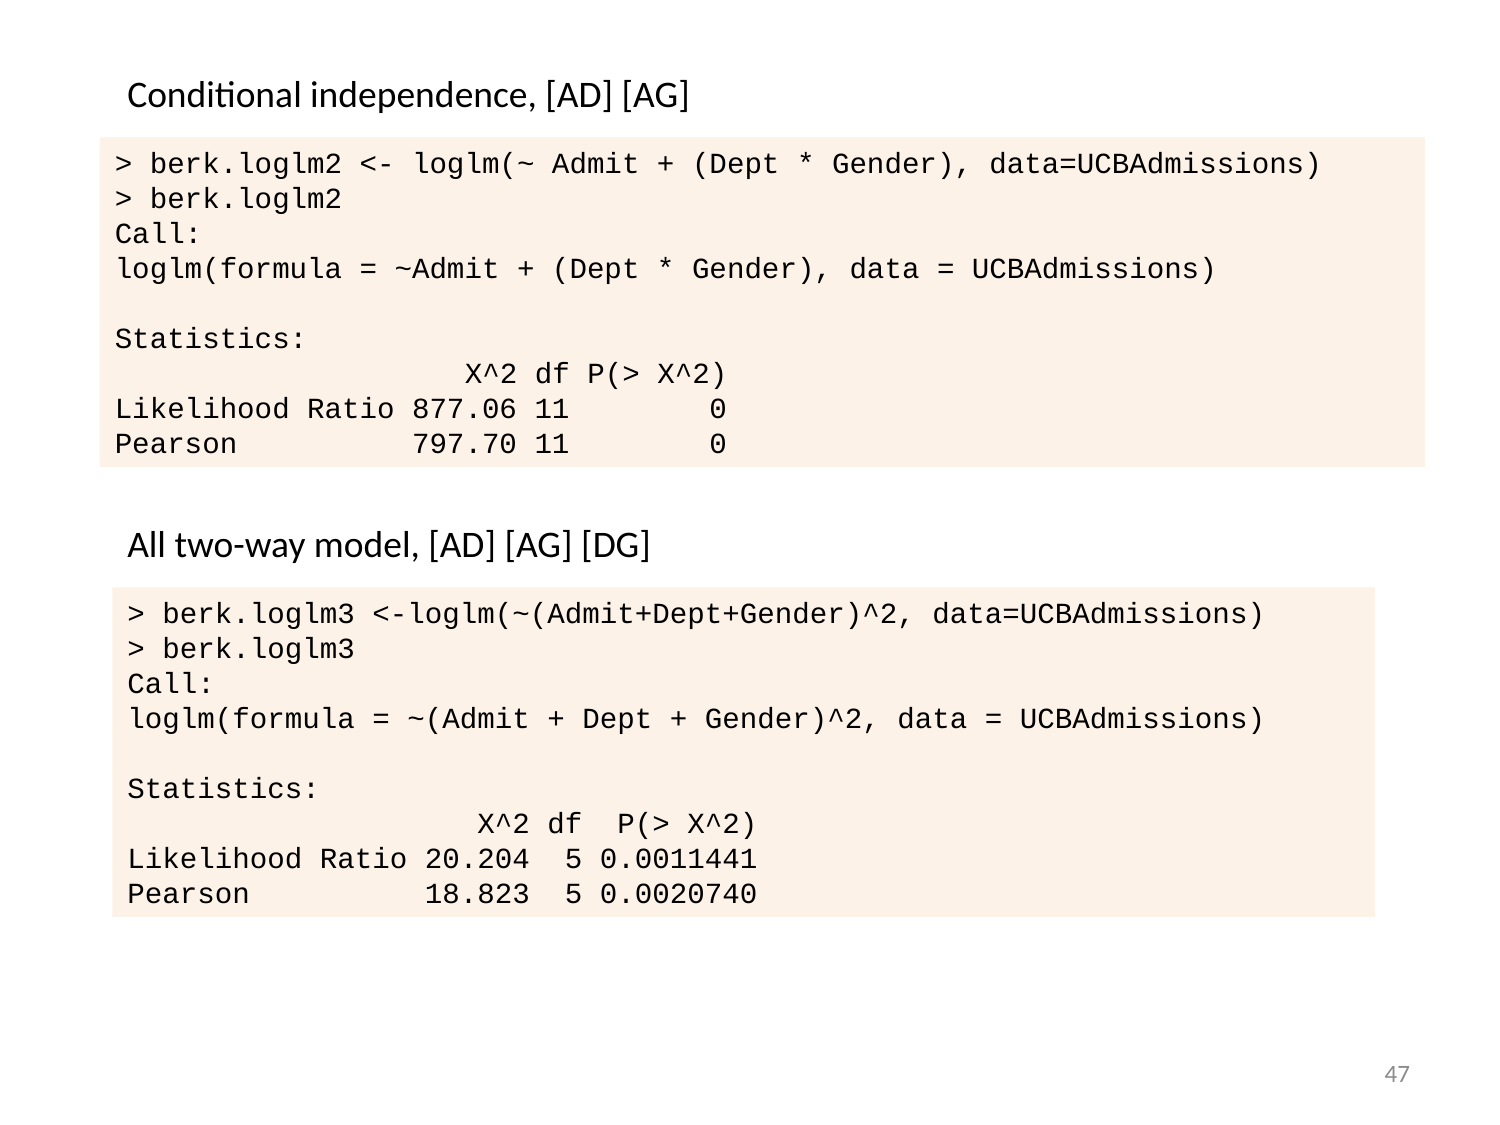

Conditional independence, [AD] [AG]
> berk.loglm2 <- loglm(~ Admit + (Dept * Gender), data=UCBAdmissions)
> berk.loglm2
Call:
loglm(formula = ~Admit + (Dept * Gender), data = UCBAdmissions)

Statistics:
                    X^2 df P(> X^2)
Likelihood Ratio 877.06 11        0
Pearson          797.70 11        0
All two-way model, [AD] [AG] [DG]
> berk.loglm3 <-loglm(~(Admit+Dept+Gender)^2, data=UCBAdmissions)
> berk.loglm3
Call:
loglm(formula = ~(Admit + Dept + Gender)^2, data = UCBAdmissions)

Statistics:
                    X^2 df  P(> X^2)
Likelihood Ratio 20.204  5 0.0011441
Pearson          18.823  5 0.0020740
47